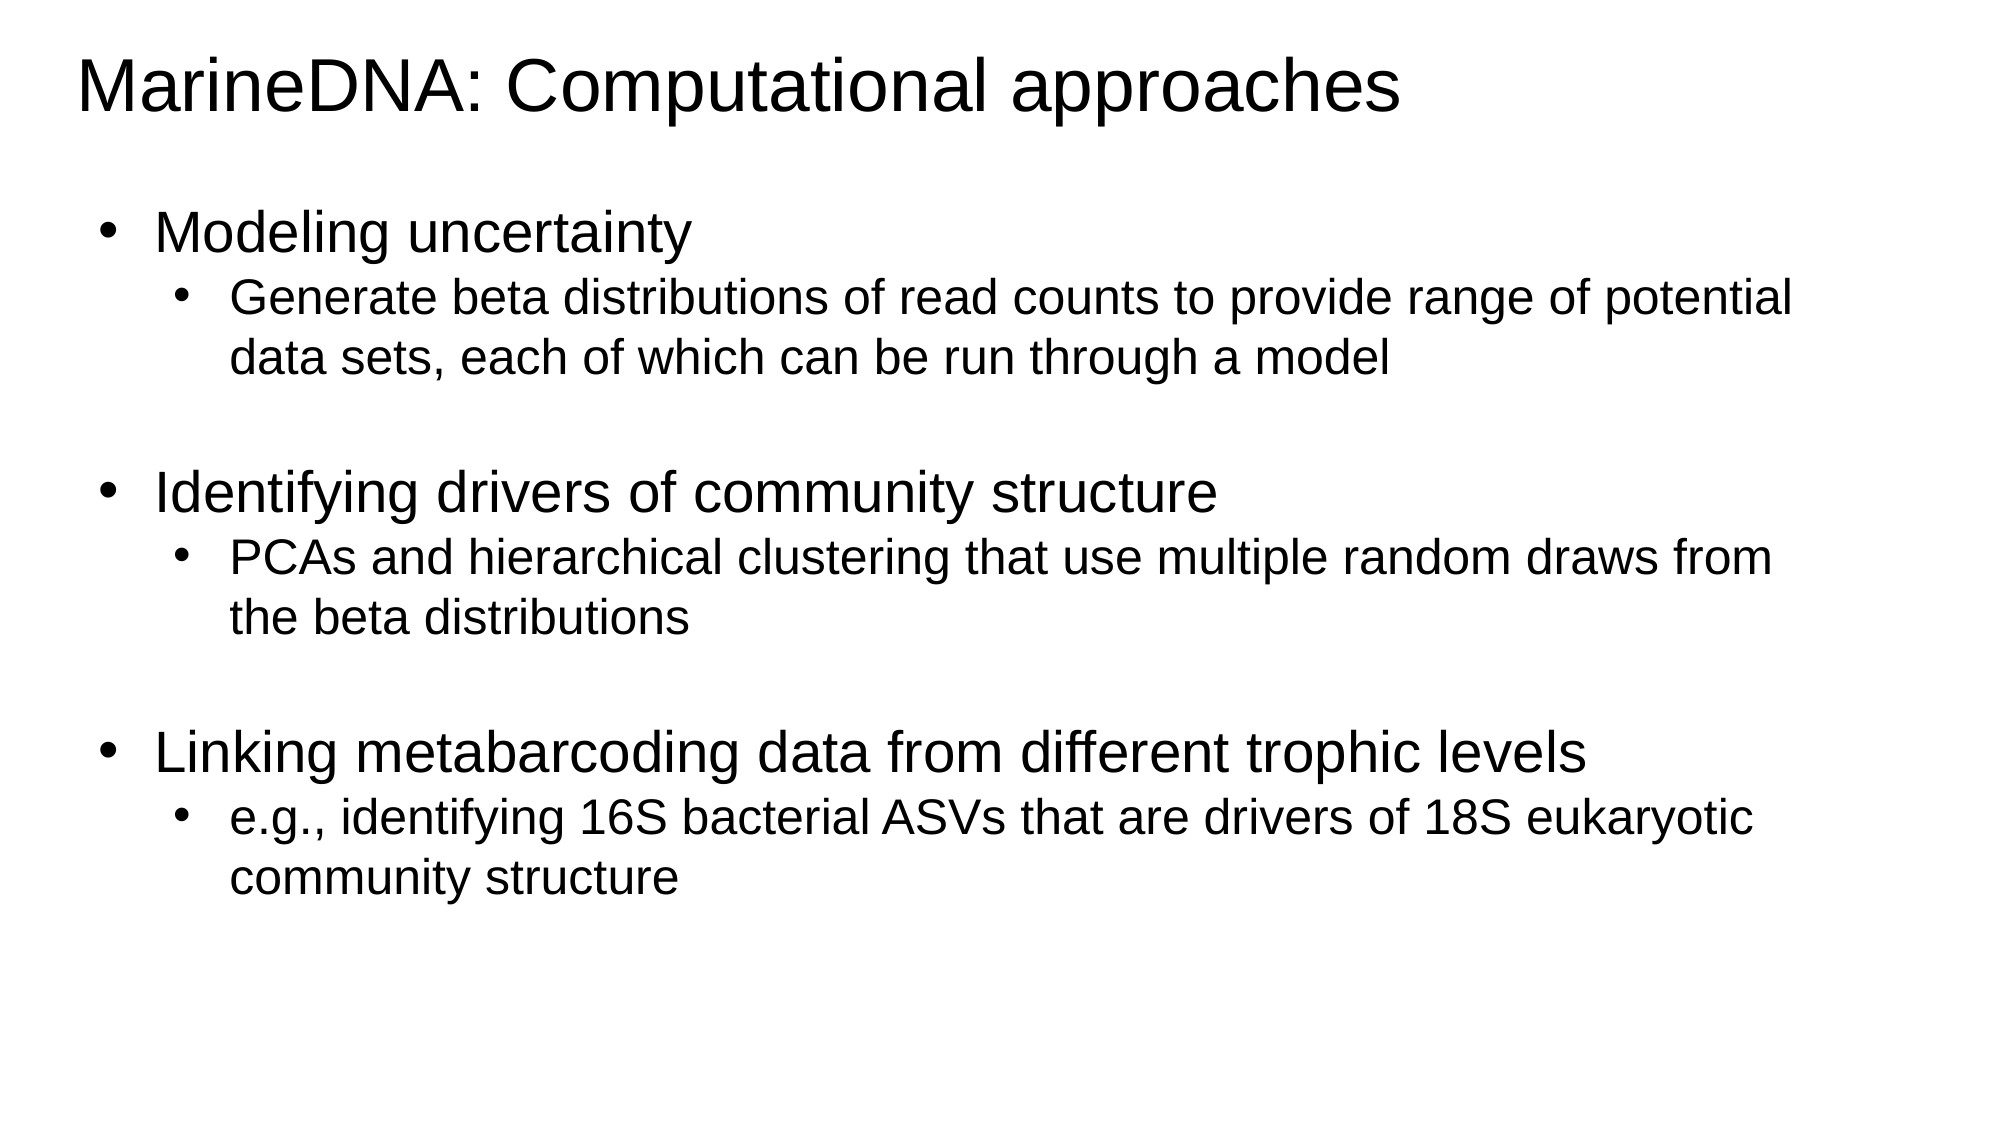

MarineDNA: Computational approaches
Modeling uncertainty
Generate beta distributions of read counts to provide range of potential data sets, each of which can be run through a model

Identifying drivers of community structure
PCAs and hierarchical clustering that use multiple random draws from the beta distributions

Linking metabarcoding data from different trophic levels
e.g., identifying 16S bacterial ASVs that are drivers of 18S eukaryotic community structure